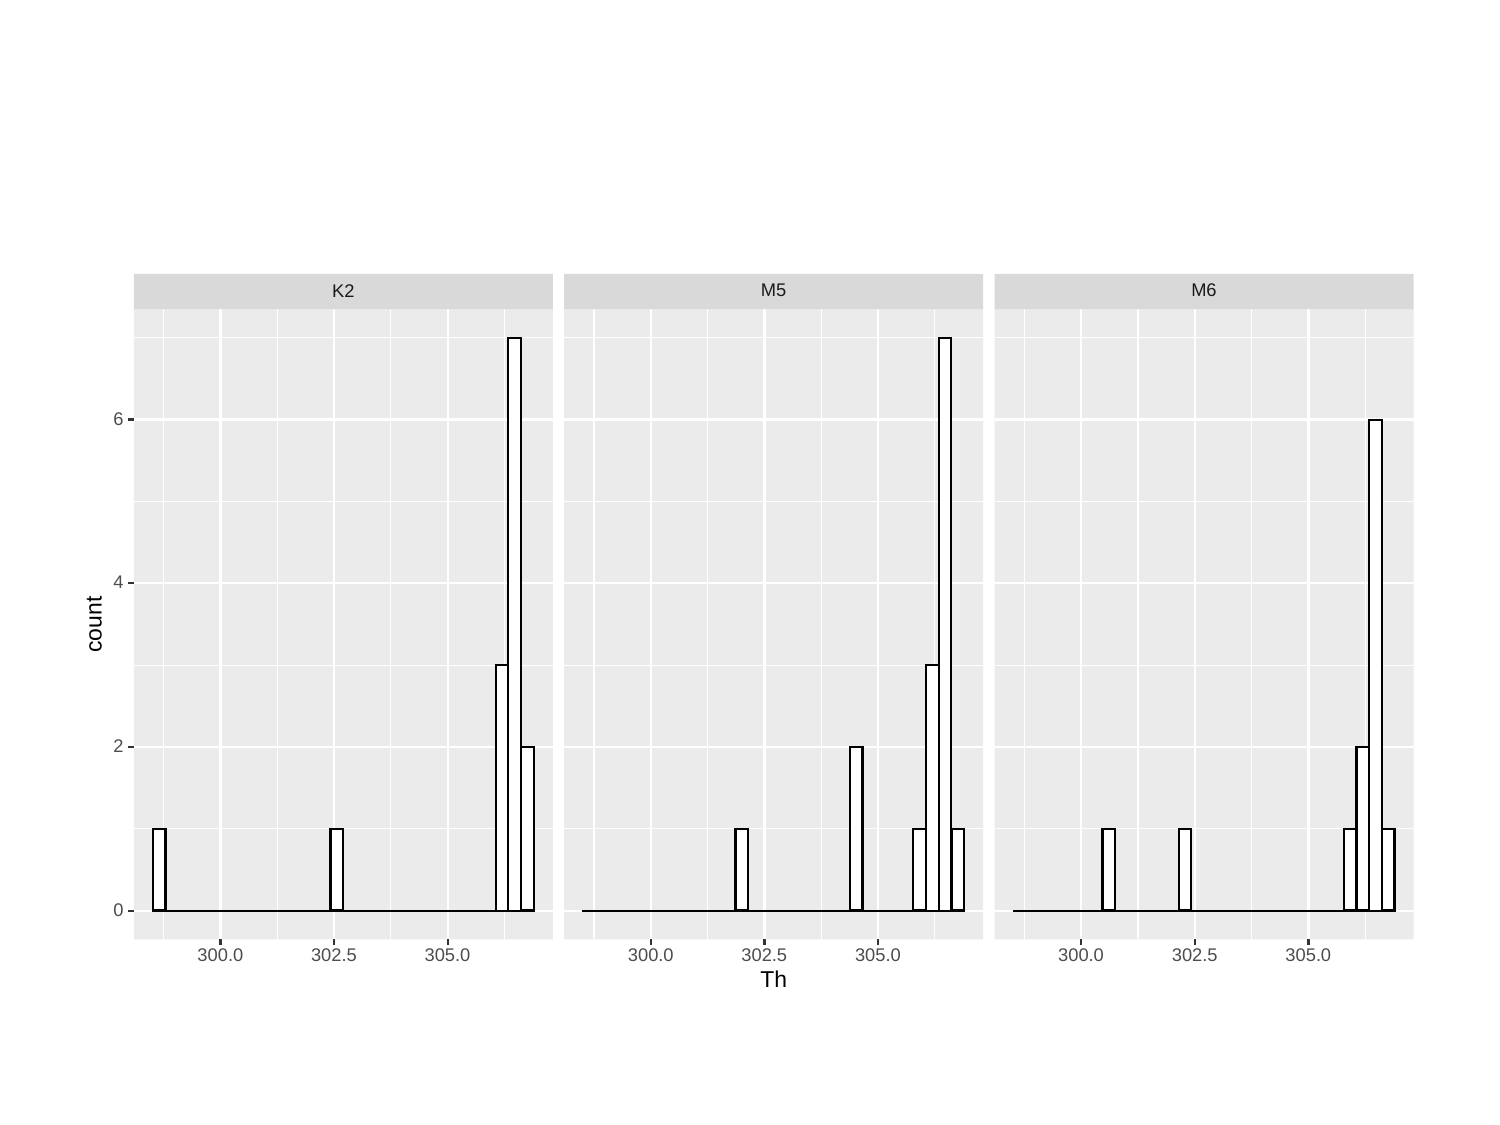

M6
M5
K2

6

4

count

2

0

300.0
302.5
305.0
300.0
302.5
305.0
300.0
302.5
305.0
Th